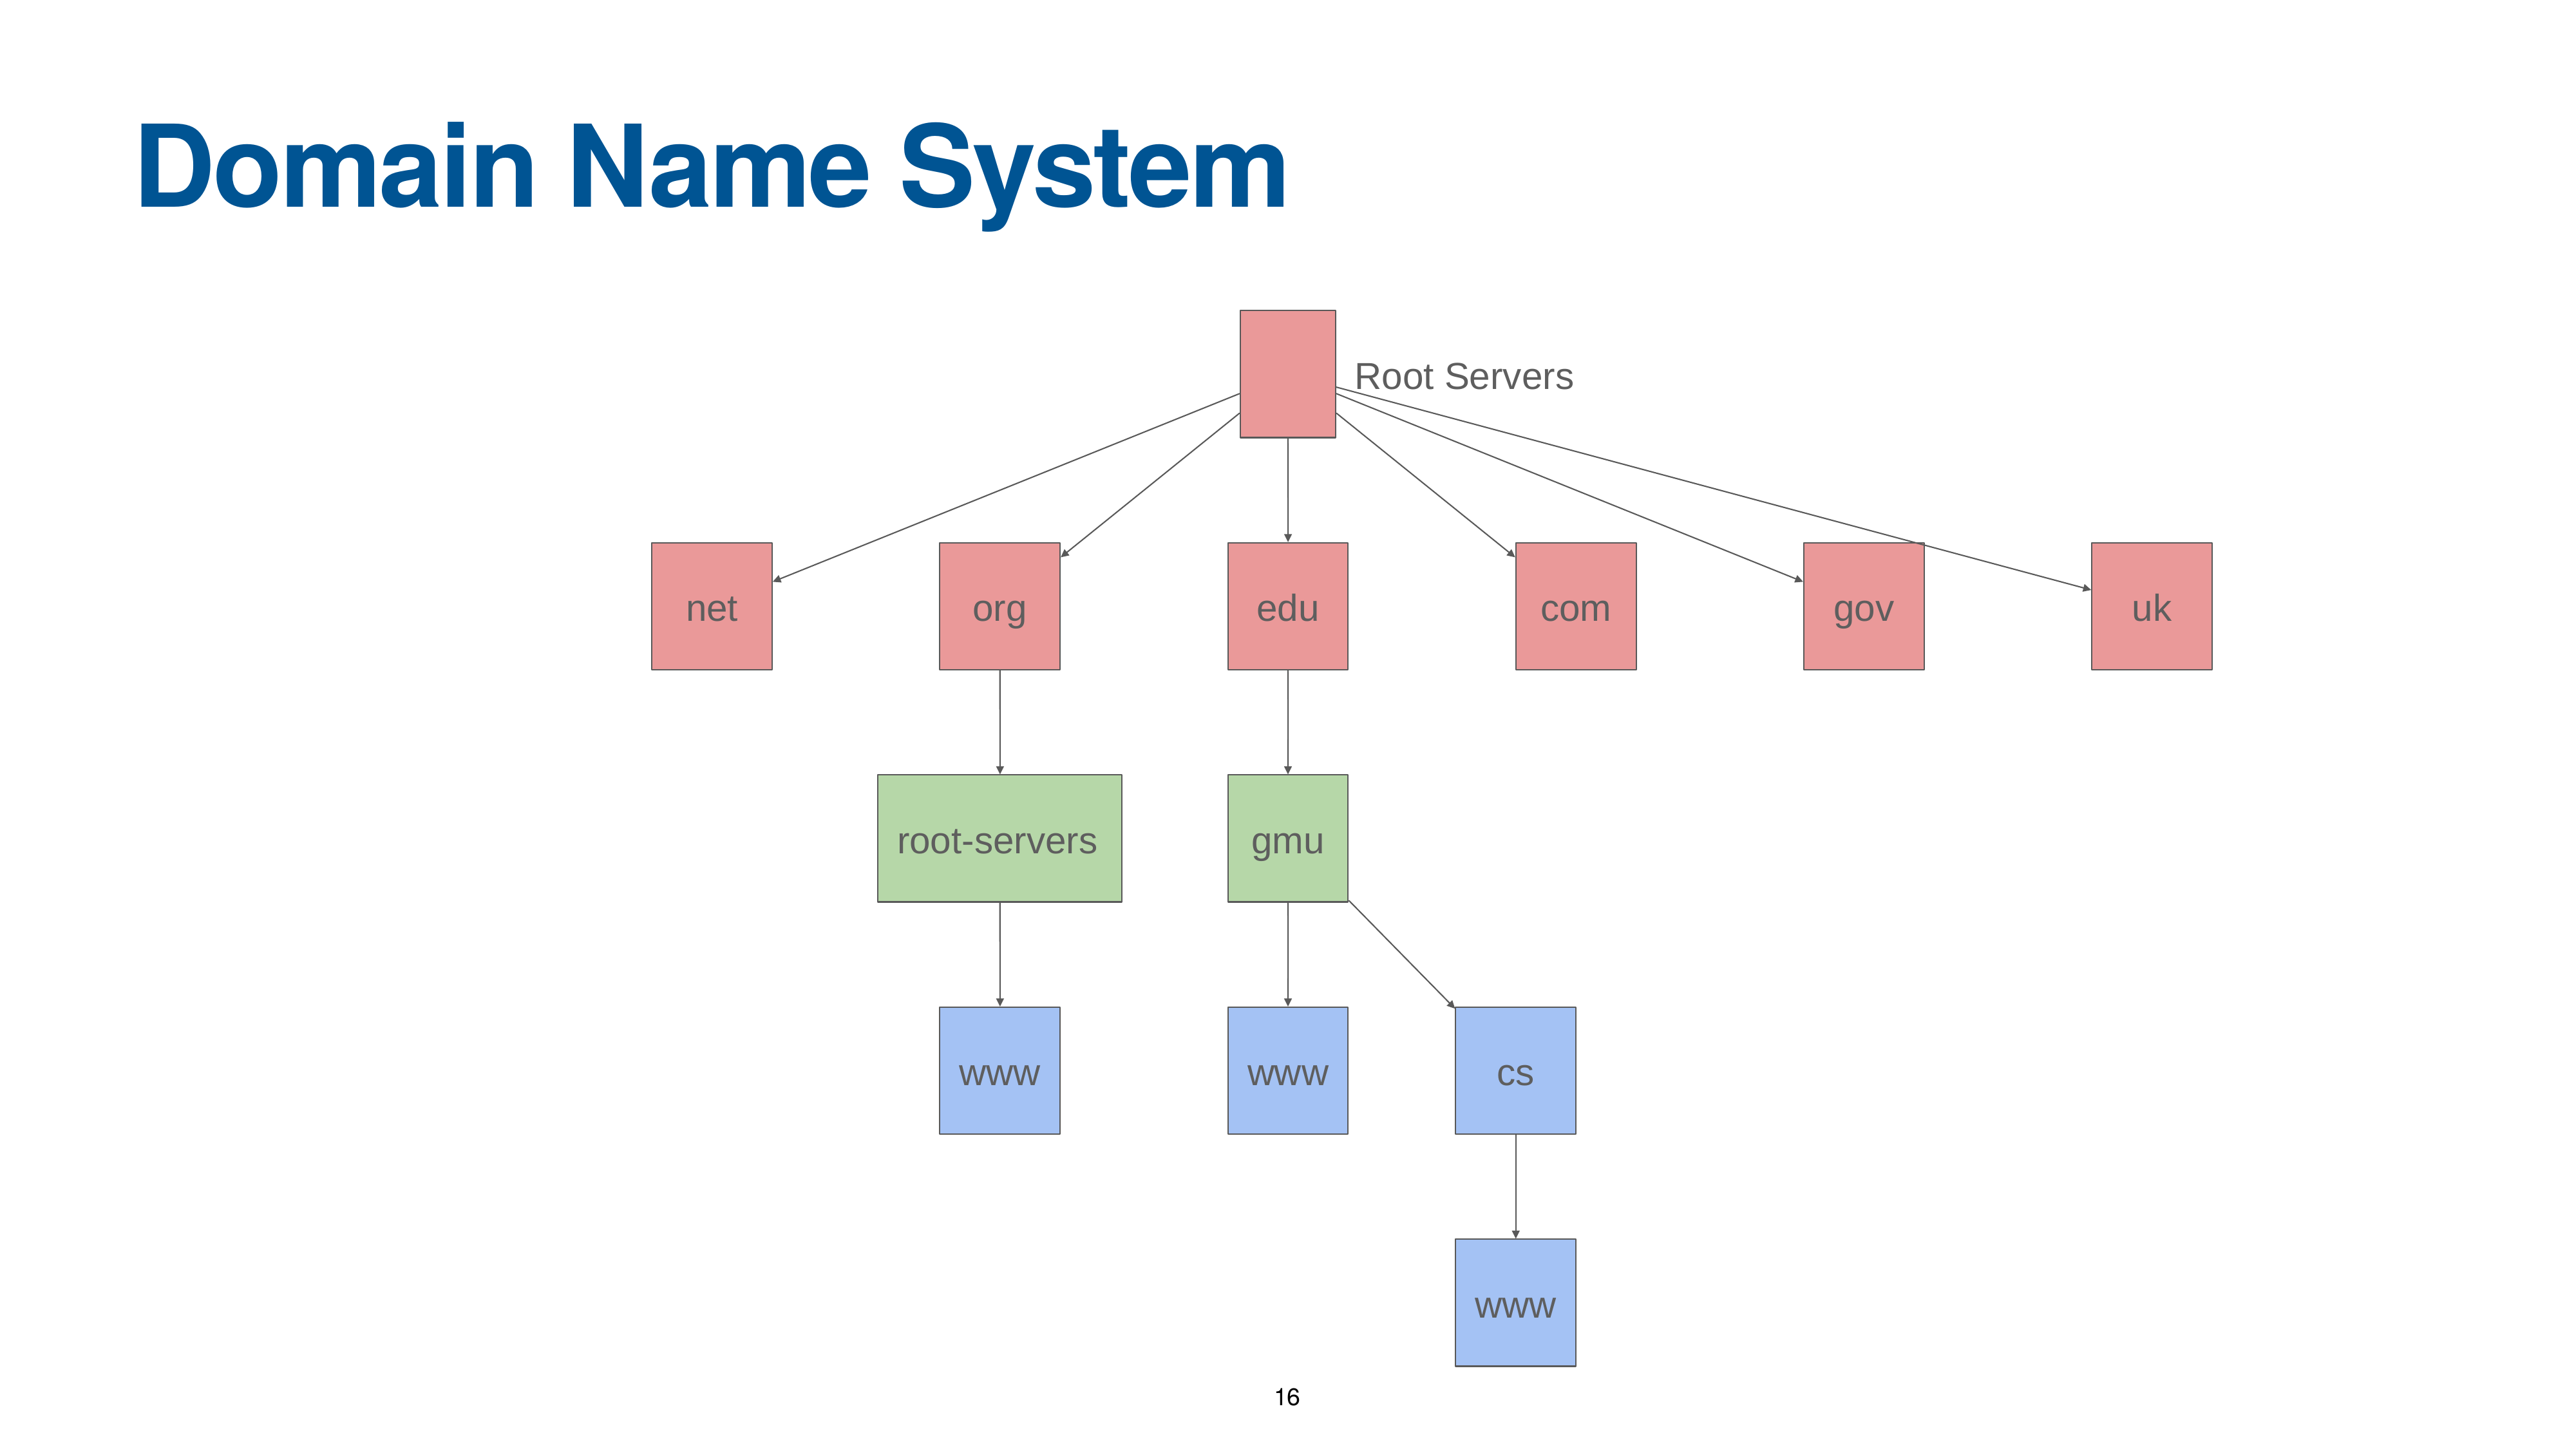

# Domain Name System

Root Servers

net

org

edu

com

gov

uk

root-servers

gmu

www

www

cs

www
16